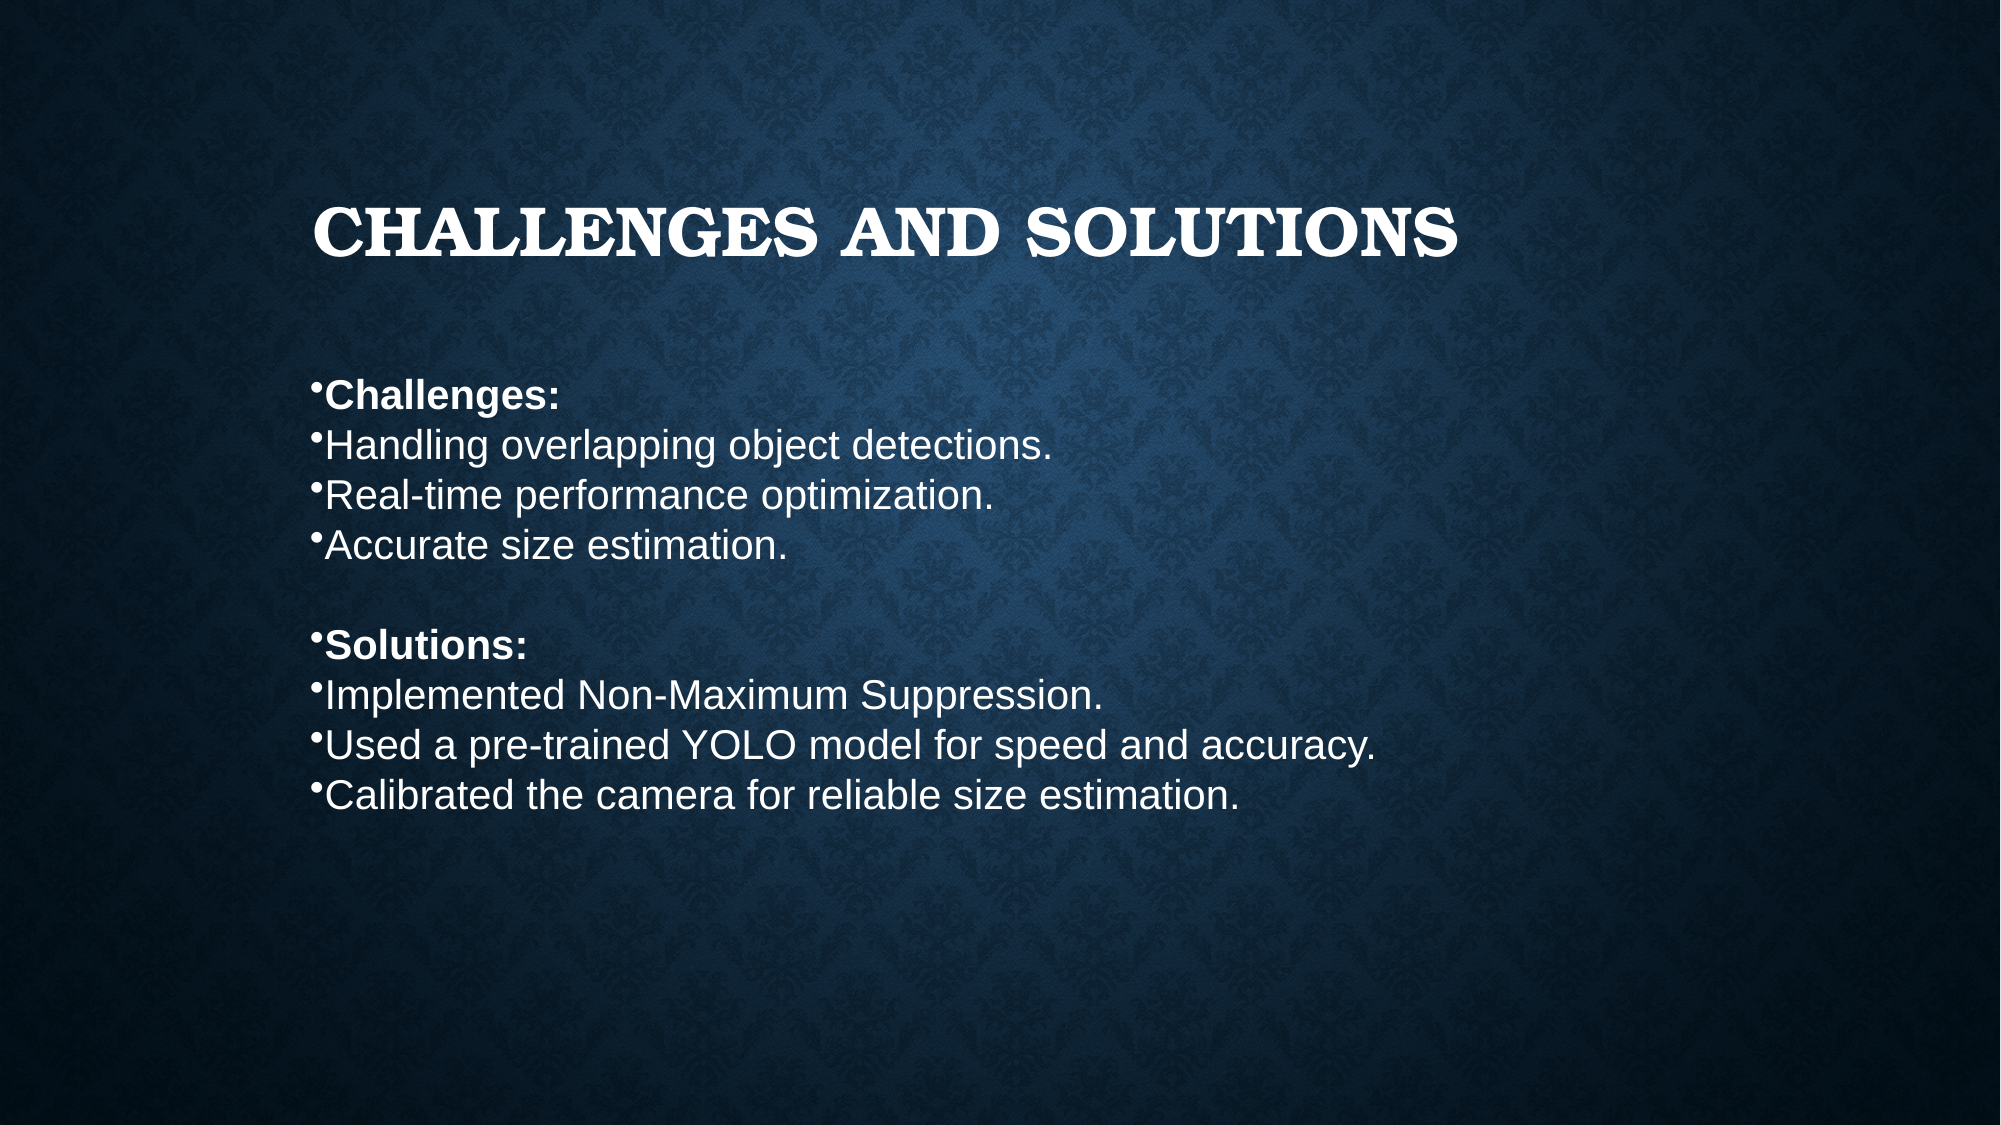

# Challenges and Solutions
Challenges:
Handling overlapping object detections.
Real-time performance optimization.
Accurate size estimation.

Solutions:
Implemented Non-Maximum Suppression.
Used a pre-trained YOLO model for speed and accuracy.
Calibrated the camera for reliable size estimation.